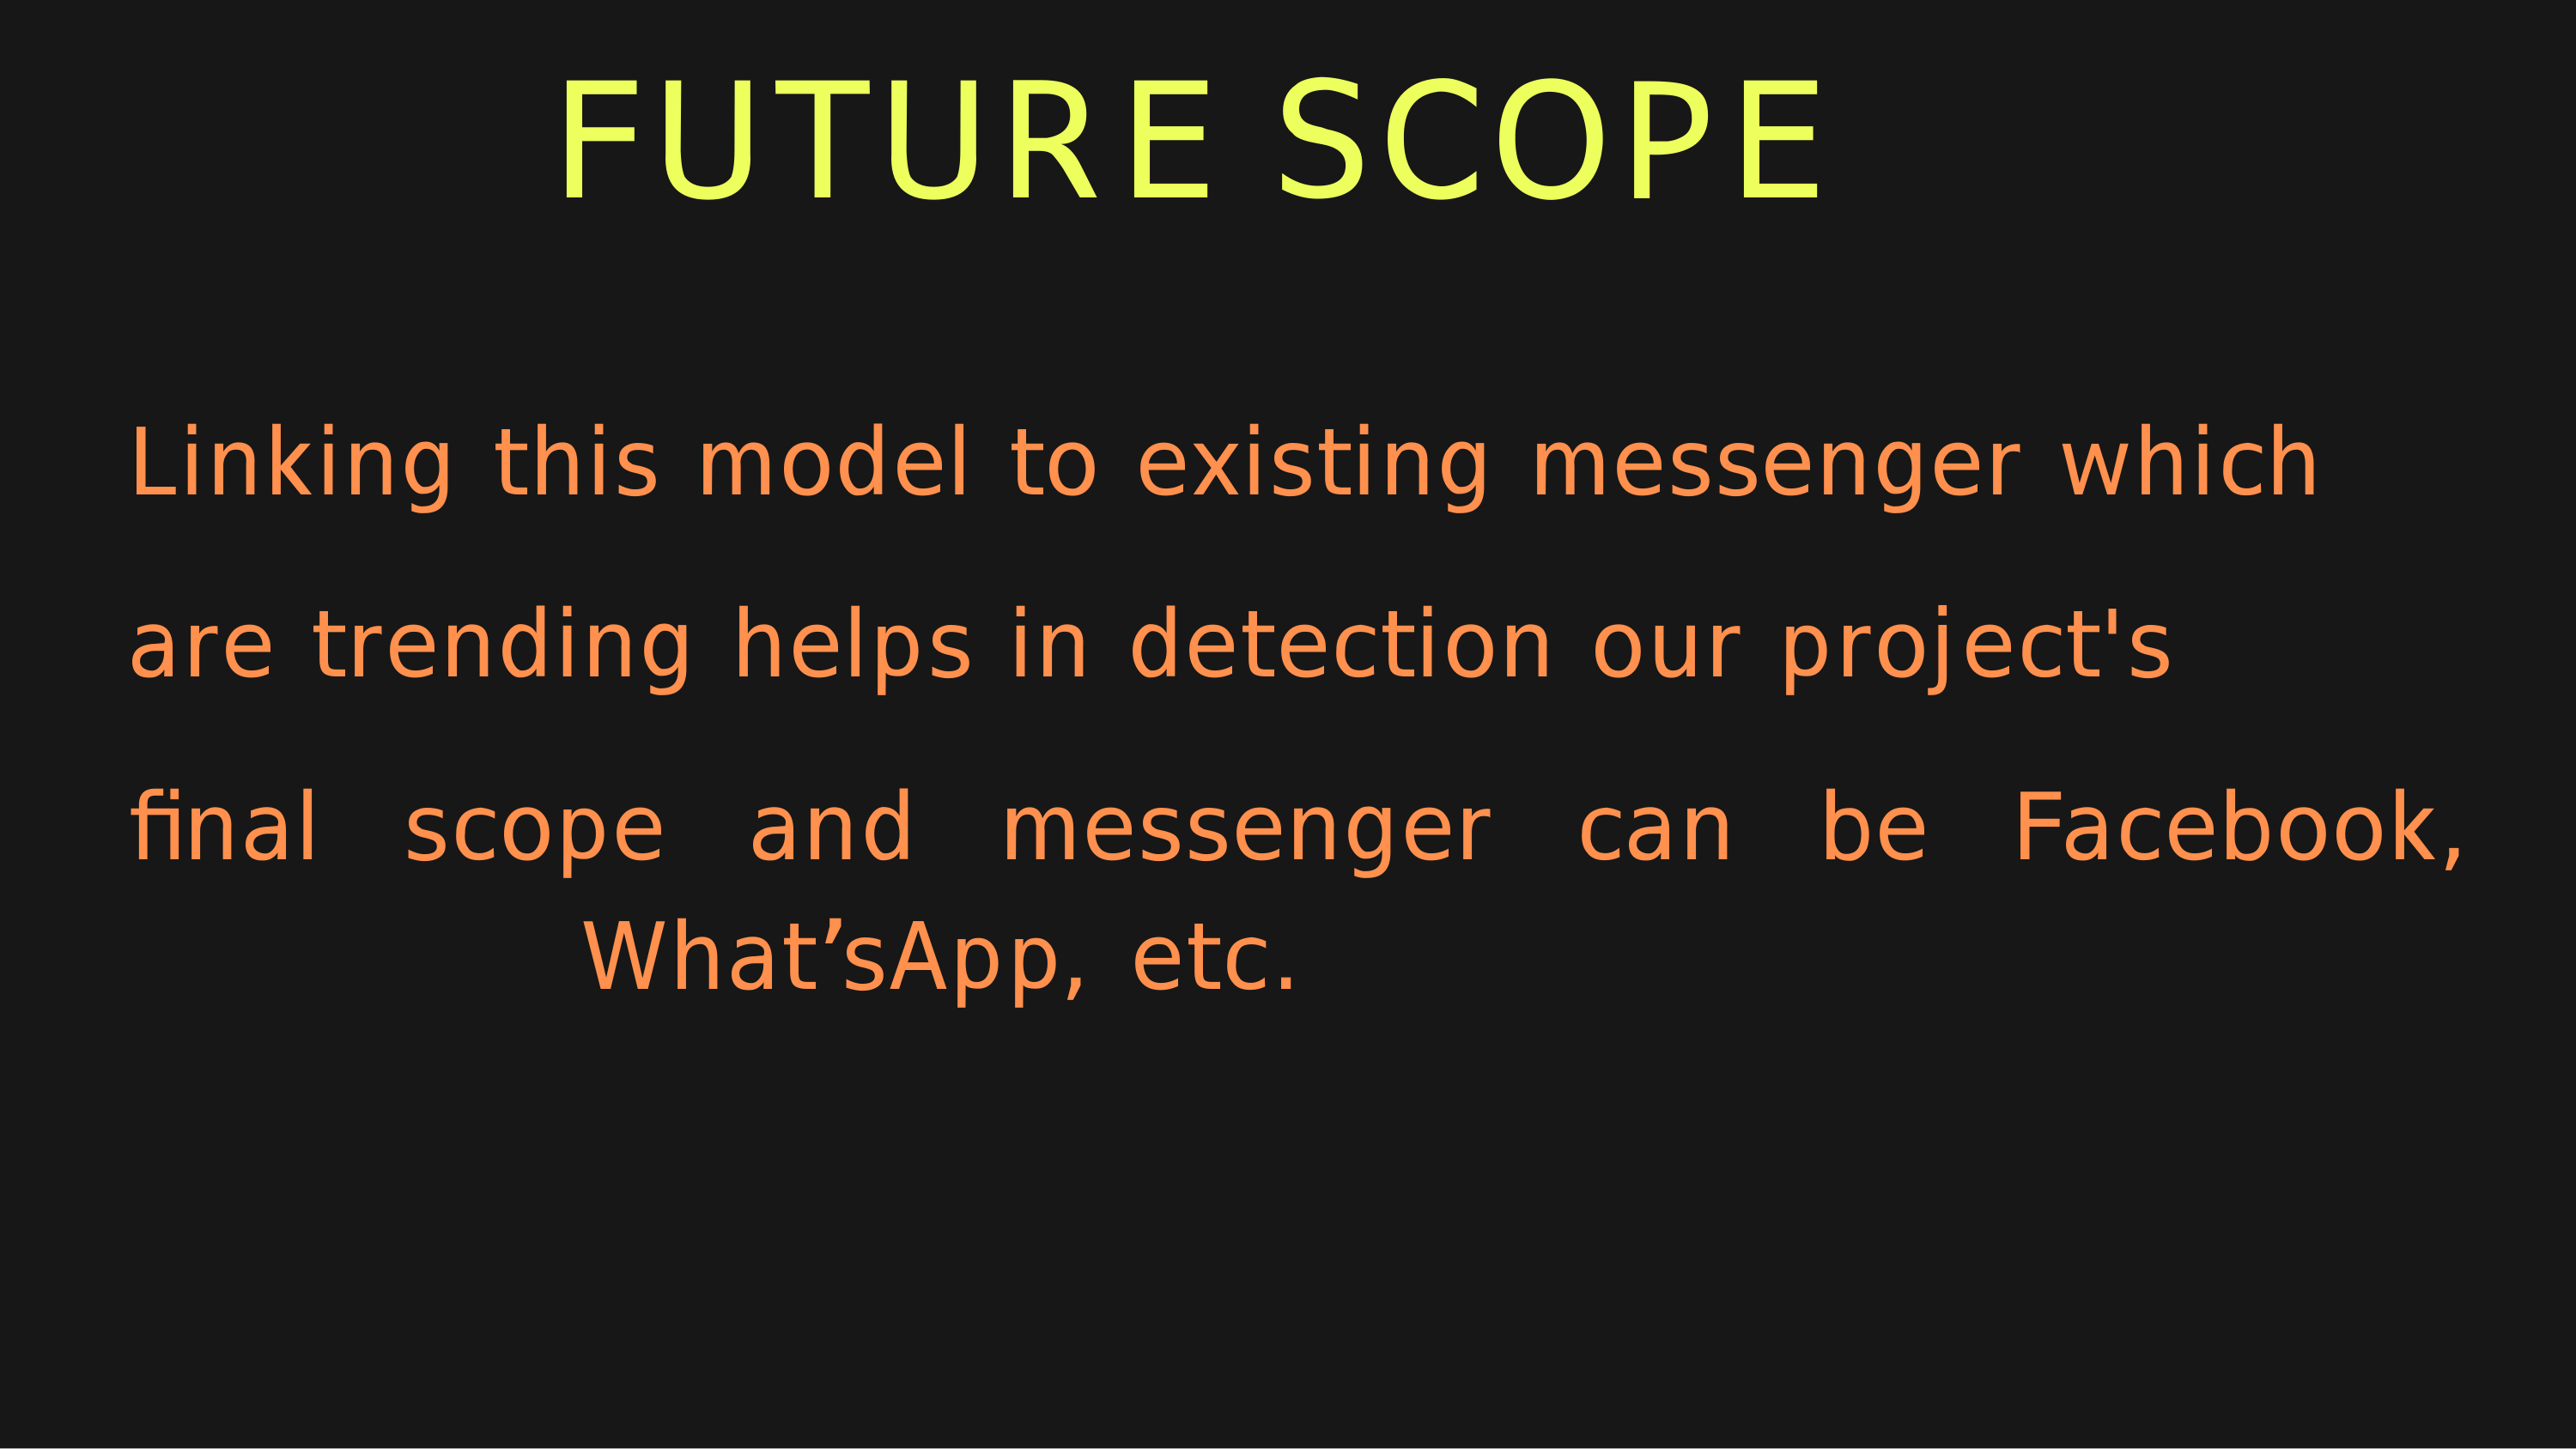

# FUTURE SCOPE

Linking this model to existing messenger which
are trending helps in detection our project's
final scope and messenger can be Facebook, What’sApp, etc.